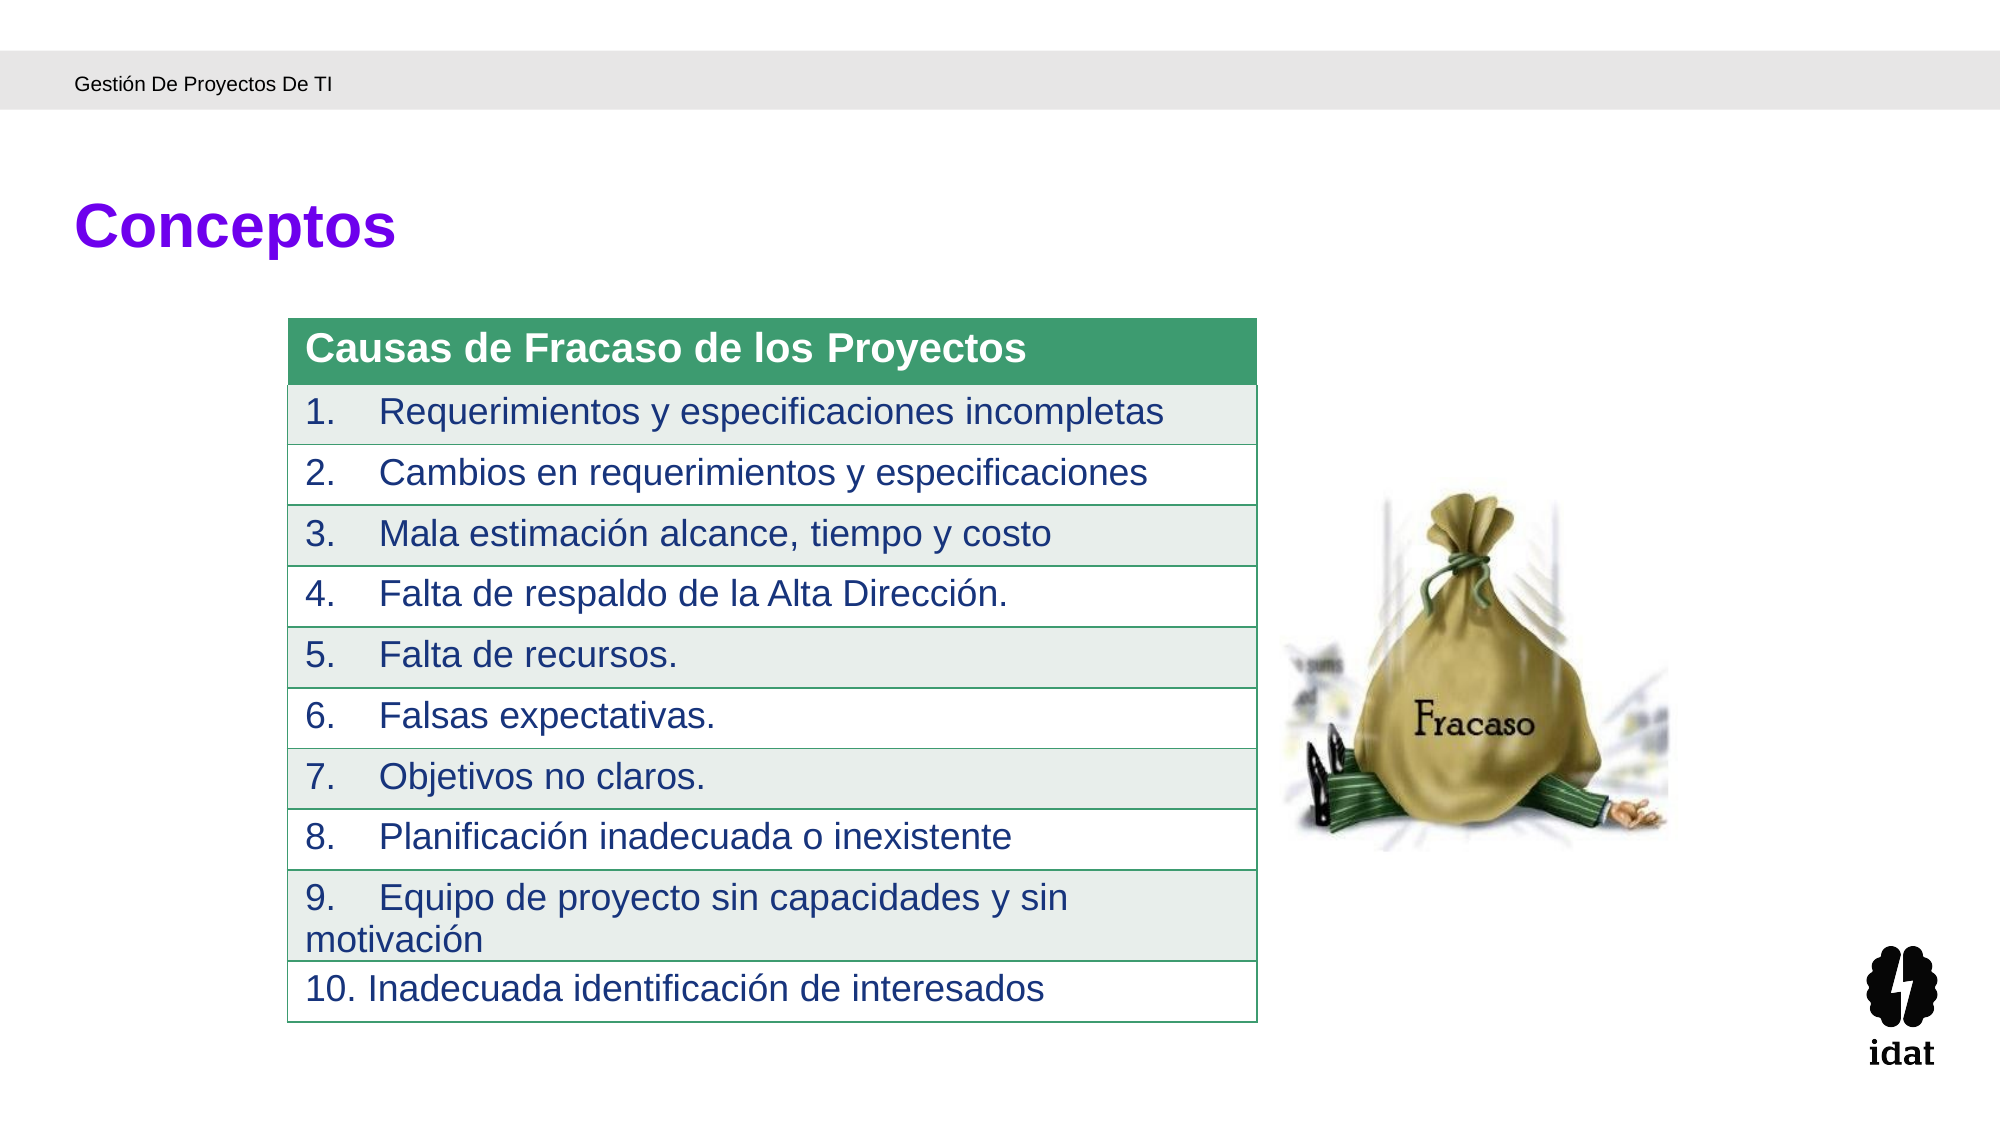

Gestión De Proyectos De TI
Conceptos
| Causas de Fracaso de los Proyectos |
| --- |
| 1. Requerimientos y especificaciones incompletas |
| 2. Cambios en requerimientos y especificaciones |
| 3. Mala estimación alcance, tiempo y costo |
| 4. Falta de respaldo de la Alta Dirección. |
| 5. Falta de recursos. |
| 6. Falsas expectativas. |
| 7. Objetivos no claros. |
| 8. Planificación inadecuada o inexistente |
| 9. Equipo de proyecto sin capacidades y sin motivación |
| 10. Inadecuada identificación de interesados |